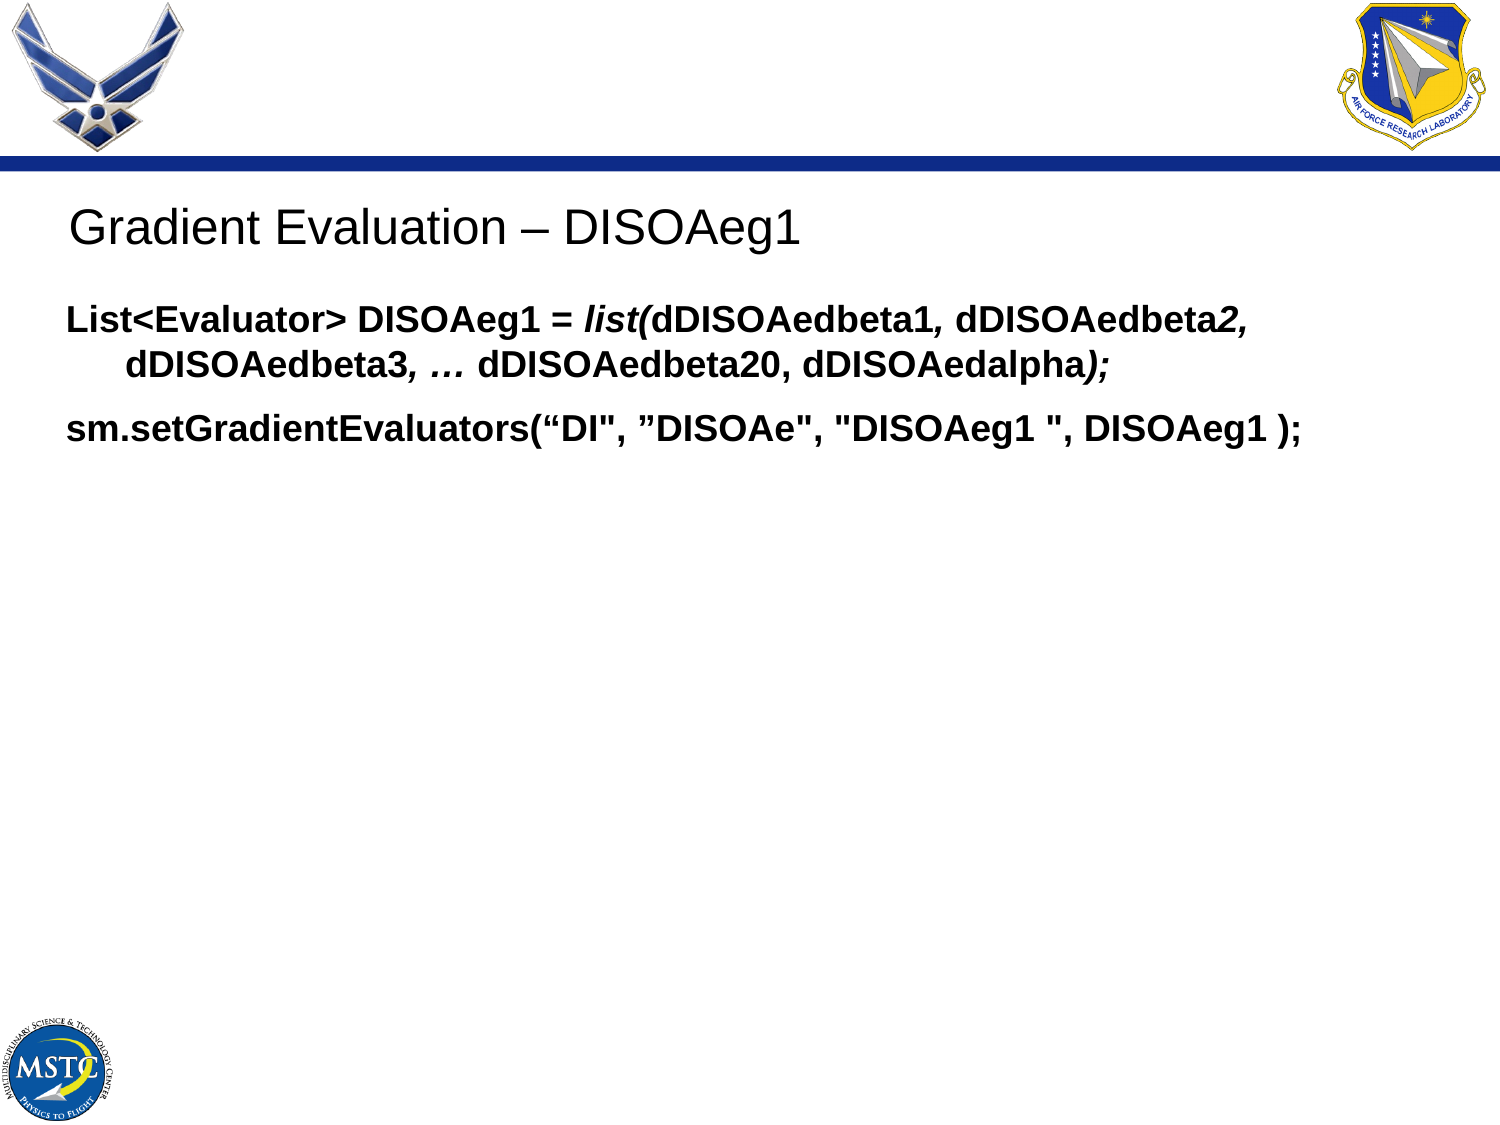

#
Gradient Evaluation – DISOAeg1
List<Evaluator> DISOAeg1 = list(dDISOAedbeta1, dDISOAedbeta2, dDISOAedbeta3, … dDISOAedbeta20, dDISOAedalpha);
sm.setGradientEvaluators(“DI", ”DISOAe", "DISOAeg1 ", DISOAeg1 );